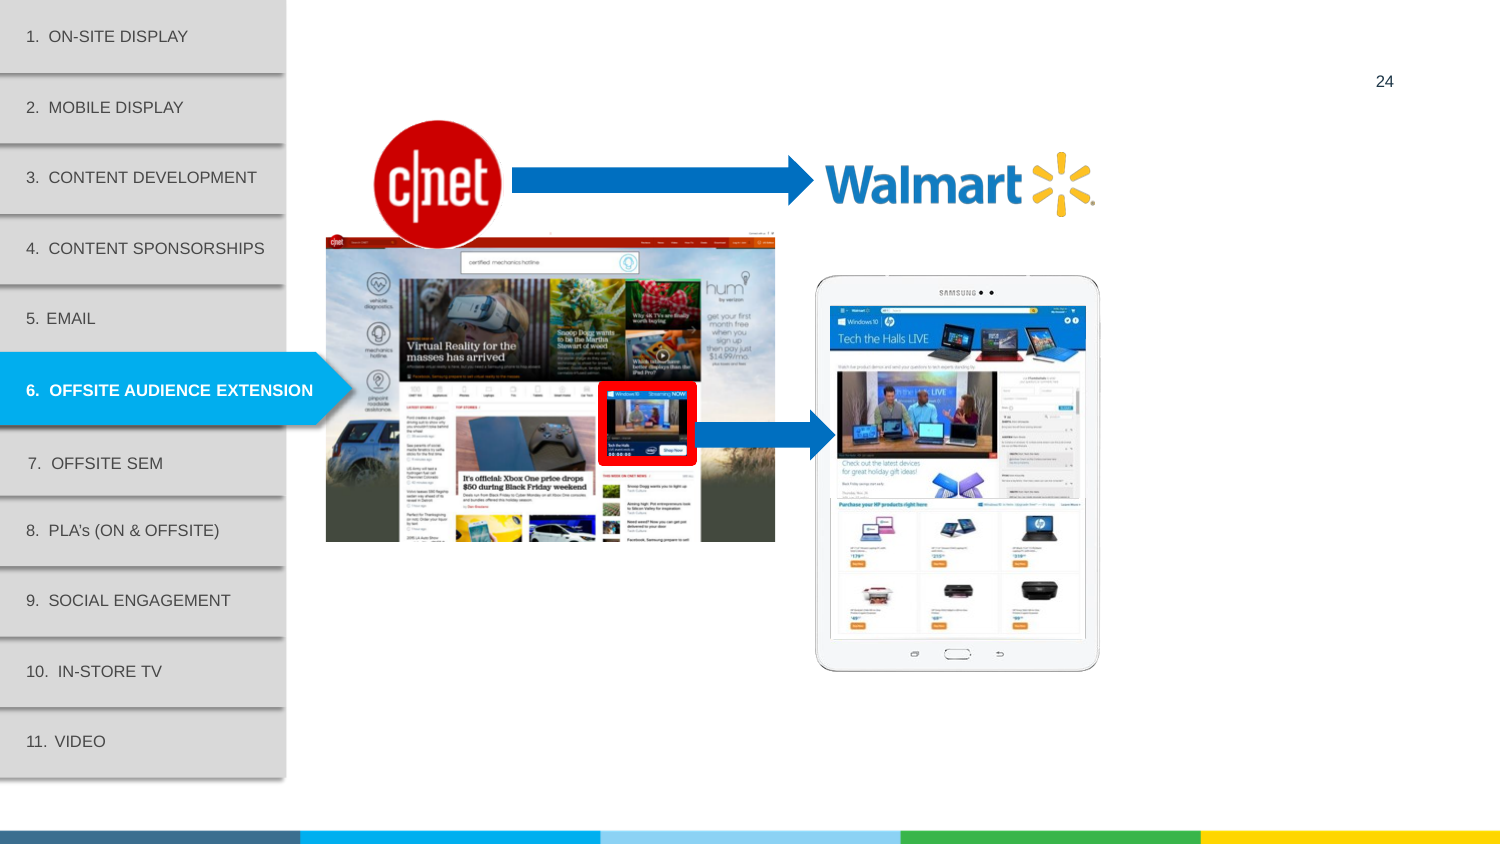

1.  ON-SITE DISPLAY

24

2.  MOBILE DISPLAY

3.  CONTENT DEVELOPMENT

4.  CONTENT SPONSORSHIPS

5. EMAIL

6.  OFFSITE AUDIENCE EXTENSION

7.  OFFSITE SEM

8.  PLA’s (ON & OFFSITE)

9.  SOCIAL ENGAGEMENT

10.  IN-STORE TV

11. VIDEO